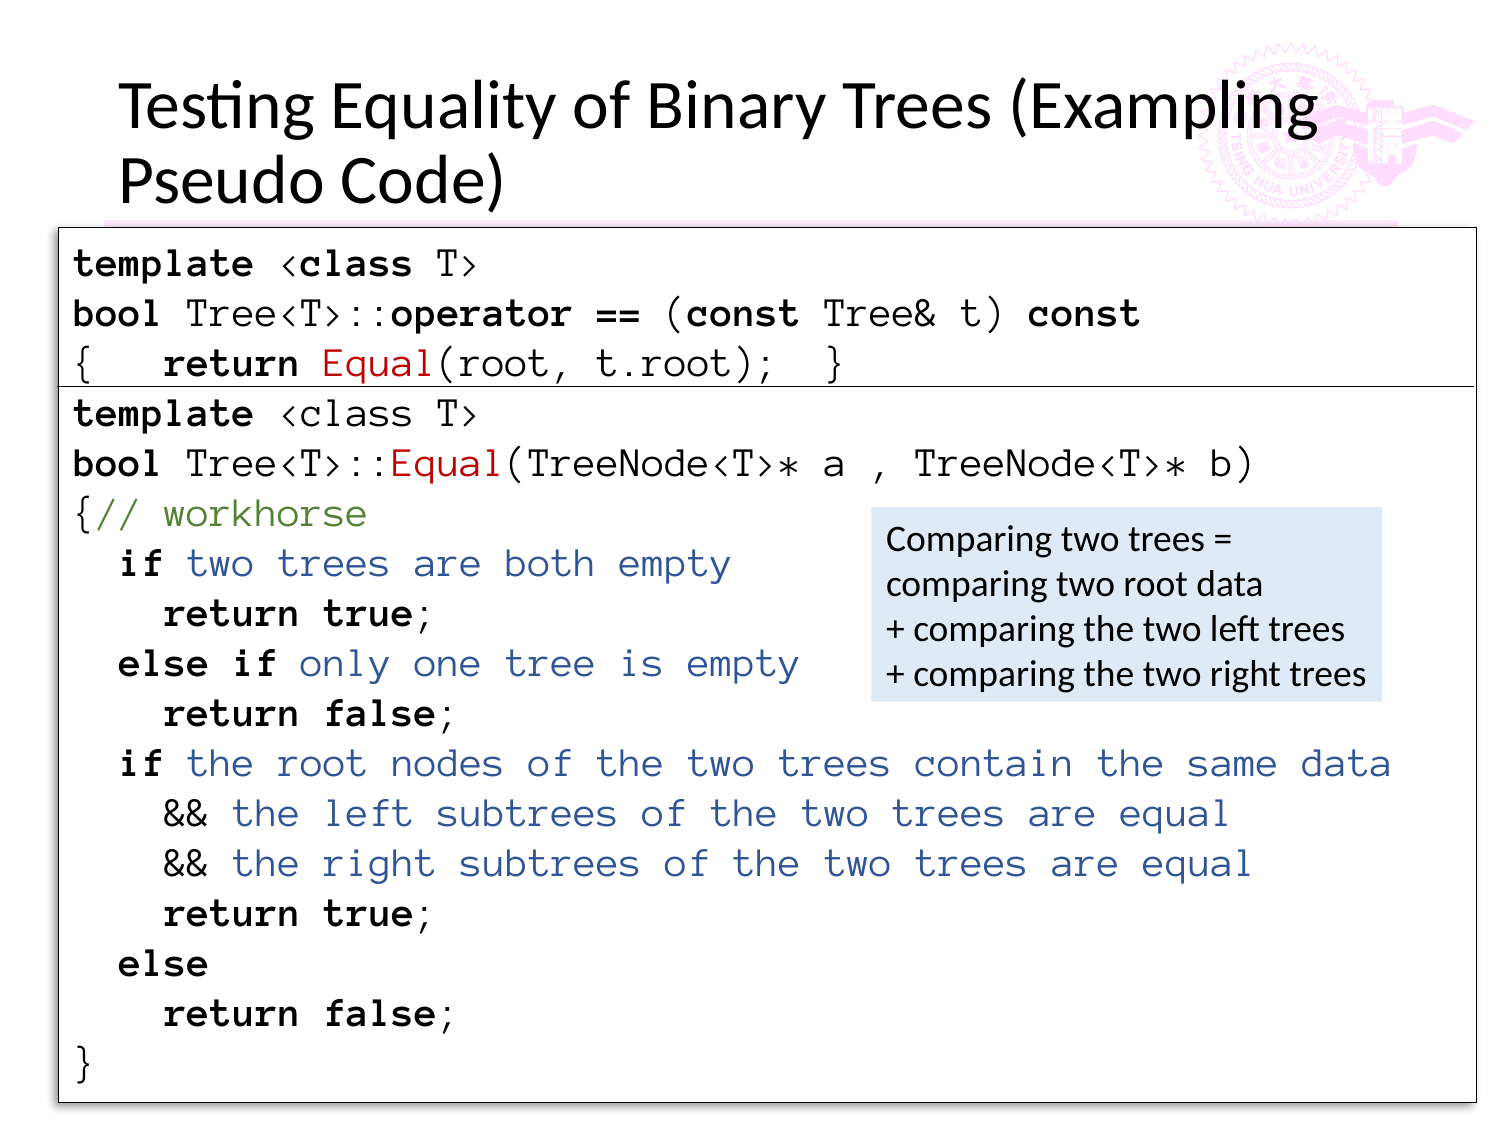

# Testing Equality of Binary Trees (Exampling Pseudo Code)
template <class T>
bool Tree<T>::operator == (const Tree& t) const
{   return Equal(root, t.root);  }
template <class T>
bool Tree<T>::Equal(TreeNode<T>* a , TreeNode<T>* b)
{// workhorse
  if two trees are both empty
    return true;
  else if only one tree is empty
    return false;
  if the root nodes of the two trees contain the same data
    && the left subtrees of the two trees are equal
    && the right subtrees of the two trees are equal
    return true;
  else
    return false;
}

Comparing two trees =
comparing two root data
+ comparing the two left trees
+ comparing the two right trees
123